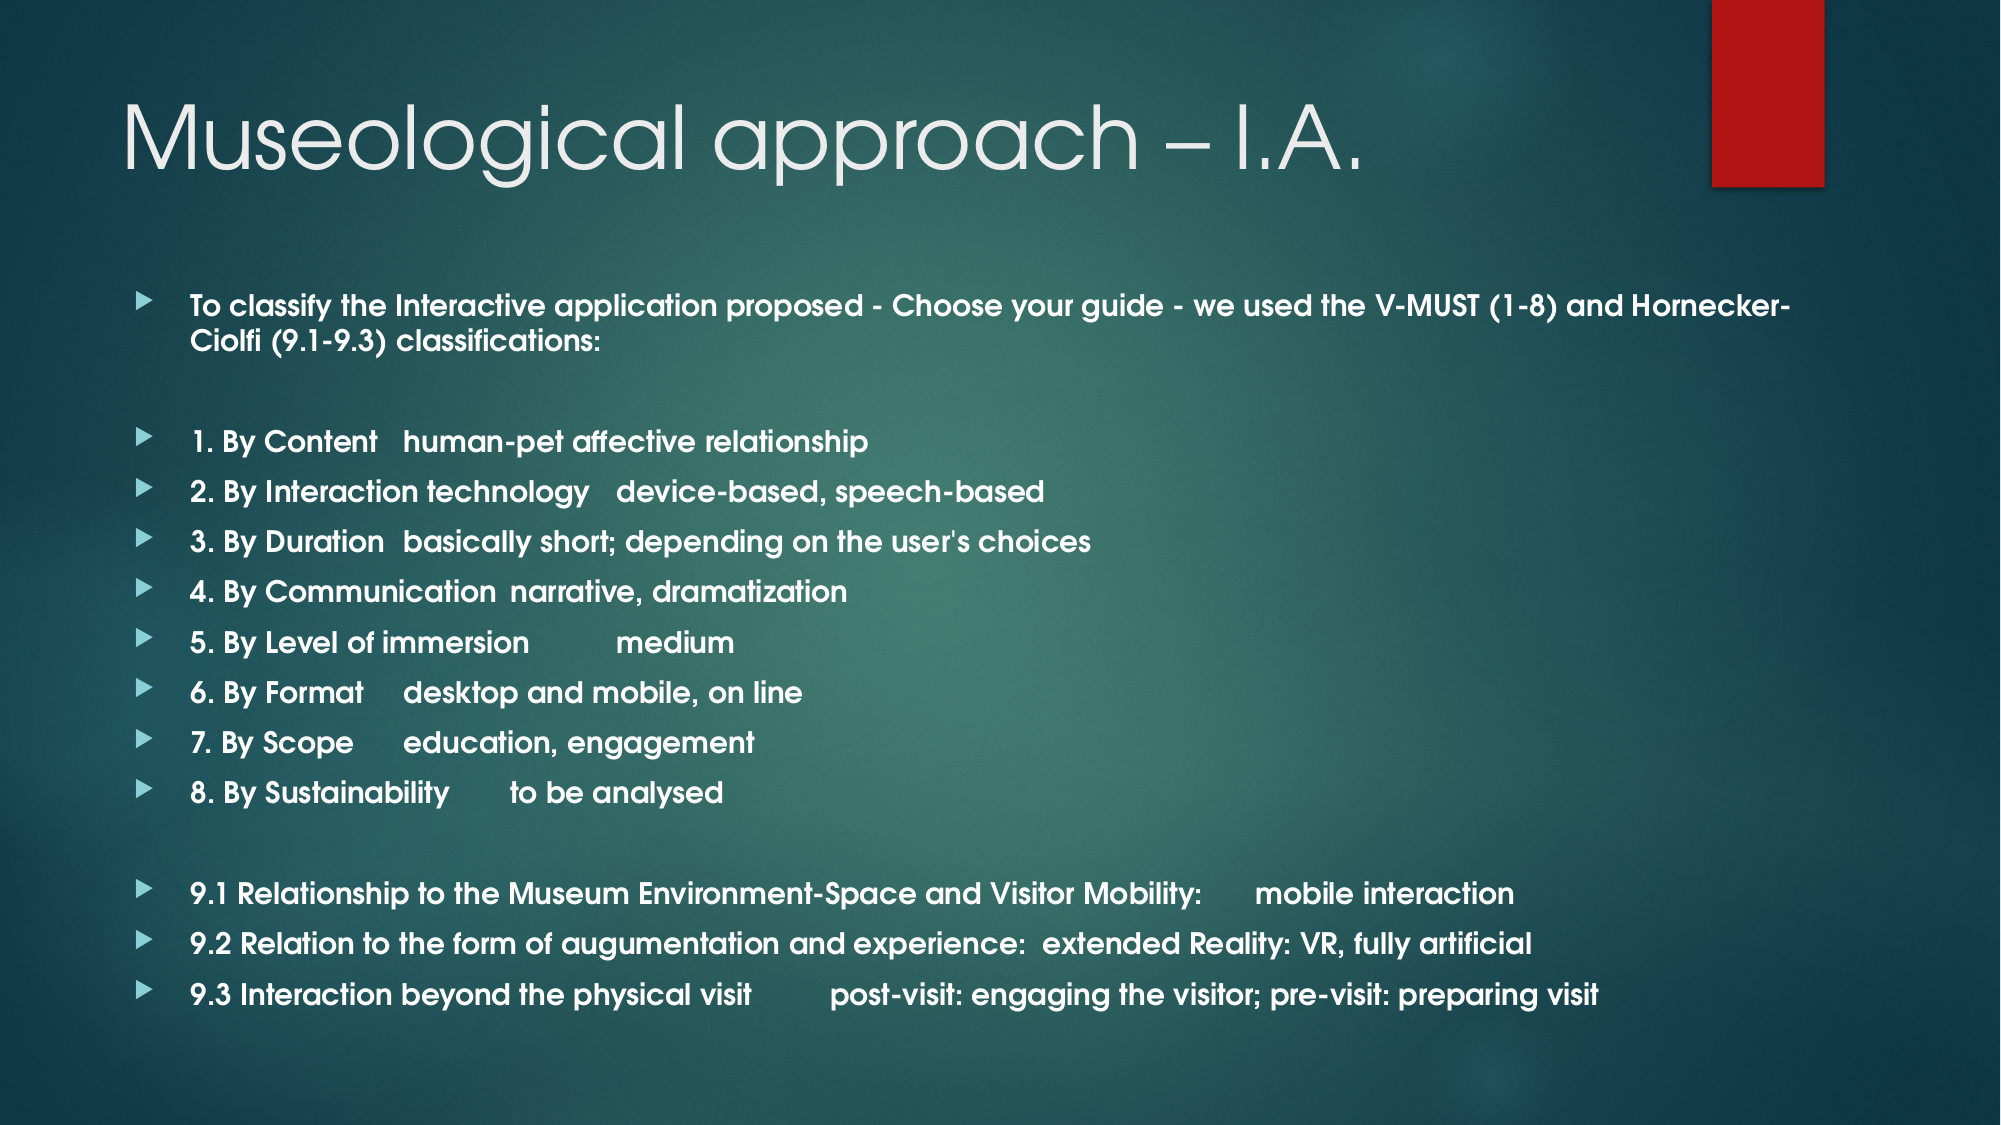

# Museological approach – I.A.

To classify the Interactive application proposed - Choose your guide - we used the V-MUST (1-8) and Hornecker-Ciolfi (9.1-9.3) classifications:

1. By Content					human-pet affective relationship
2. By Interaction technology		device-based, speech-based
3. By Duration					basically short; depending on the user's choices
4. By Communication				narrative, dramatization
5. By Level of immersion			medium
6. By Format					desktop and mobile, on line
7. By Scope						education, engagement
8. By Sustainability				to be analysed

9.1 Relationship to the Museum Environment-Space and Visitor Mobility:	mobile interaction
9.2 Relation to the form of augumentation and experience:	extended Reality: VR, fully artificial
9.3 Interaction beyond the physical visit	post-visit: engaging the visitor; pre-visit: preparing visit